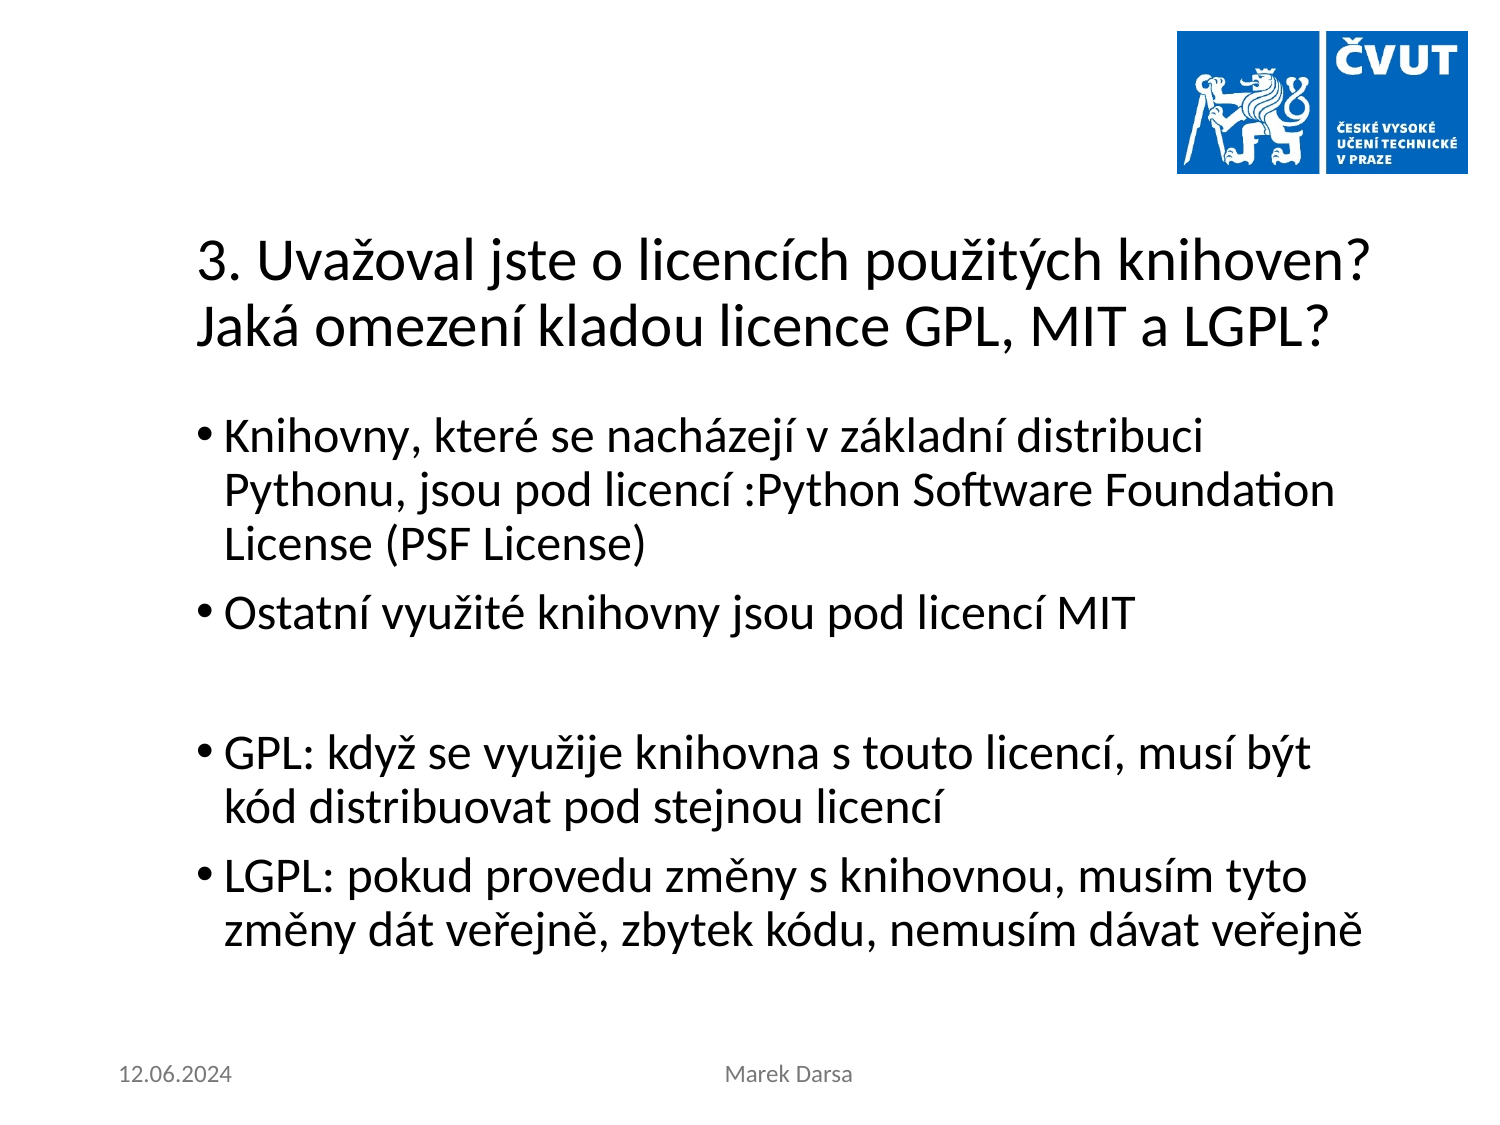

# 3. Uvažoval jste o licencích použitých knihoven? Jaká omezení kladou licence GPL, MIT a LGPL?
Knihovny, které se nacházejí v základní distribuci Pythonu, jsou pod licencí :Python Software Foundation License (PSF License)
Ostatní využité knihovny jsou pod licencí MIT

GPL: když se využije knihovna s touto licencí, musí být kód distribuovat pod stejnou licencí
LGPL: pokud provedu změny s knihovnou, musím tyto změny dát veřejně, zbytek kódu, nemusím dávat veřejně

12.06.2024
Marek Darsa